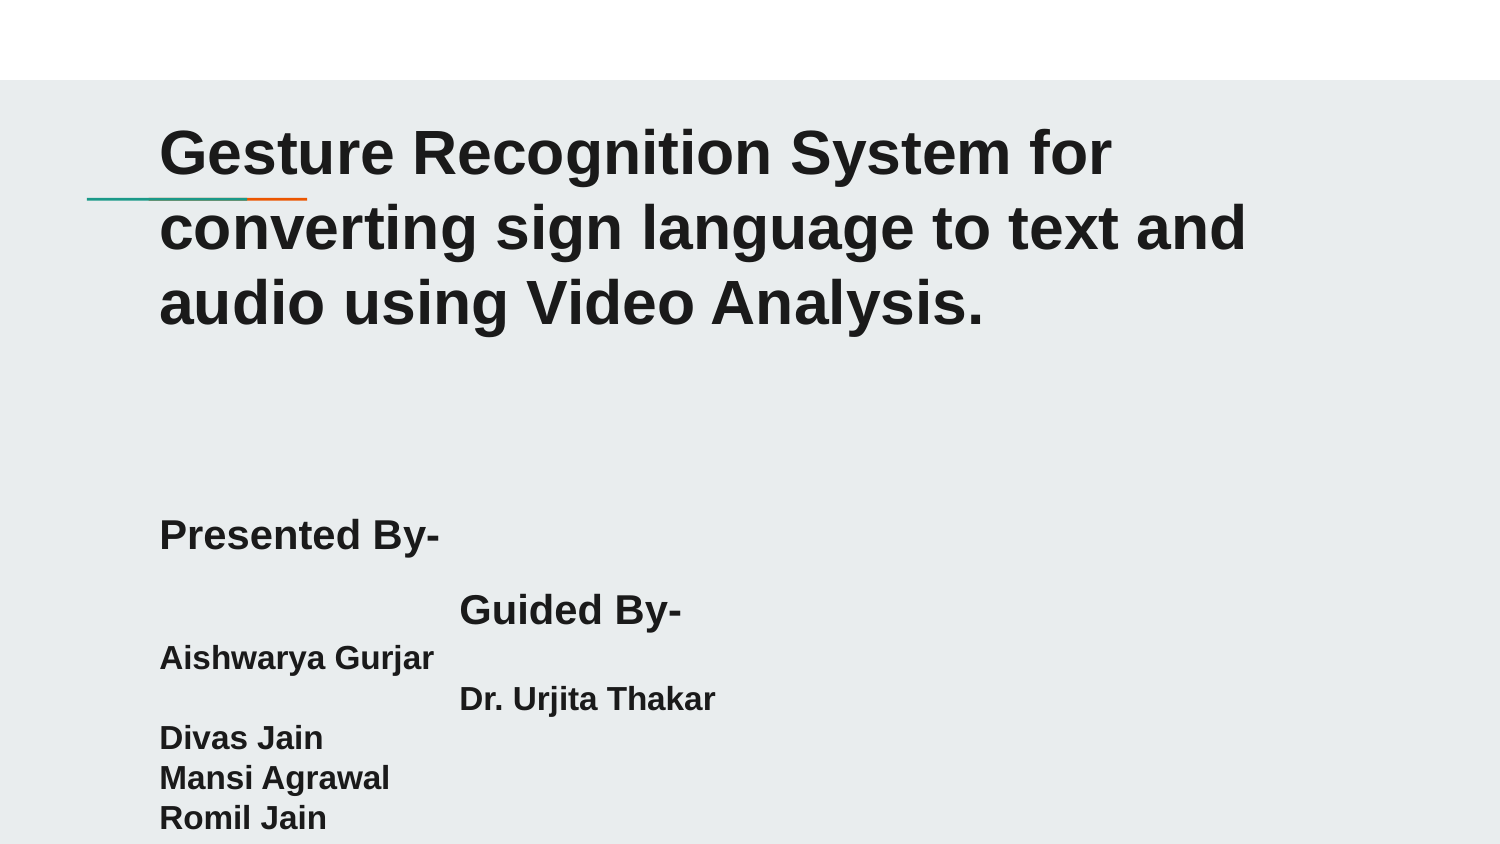

# Gesture Recognition System for converting sign language to text and audio using Video Analysis.

Presented By-								Guided By-
Aishwarya Gurjar								Dr. Urjita Thakar
Divas Jain
Mansi Agrawal
Romil Jain
Siddhant Gupta